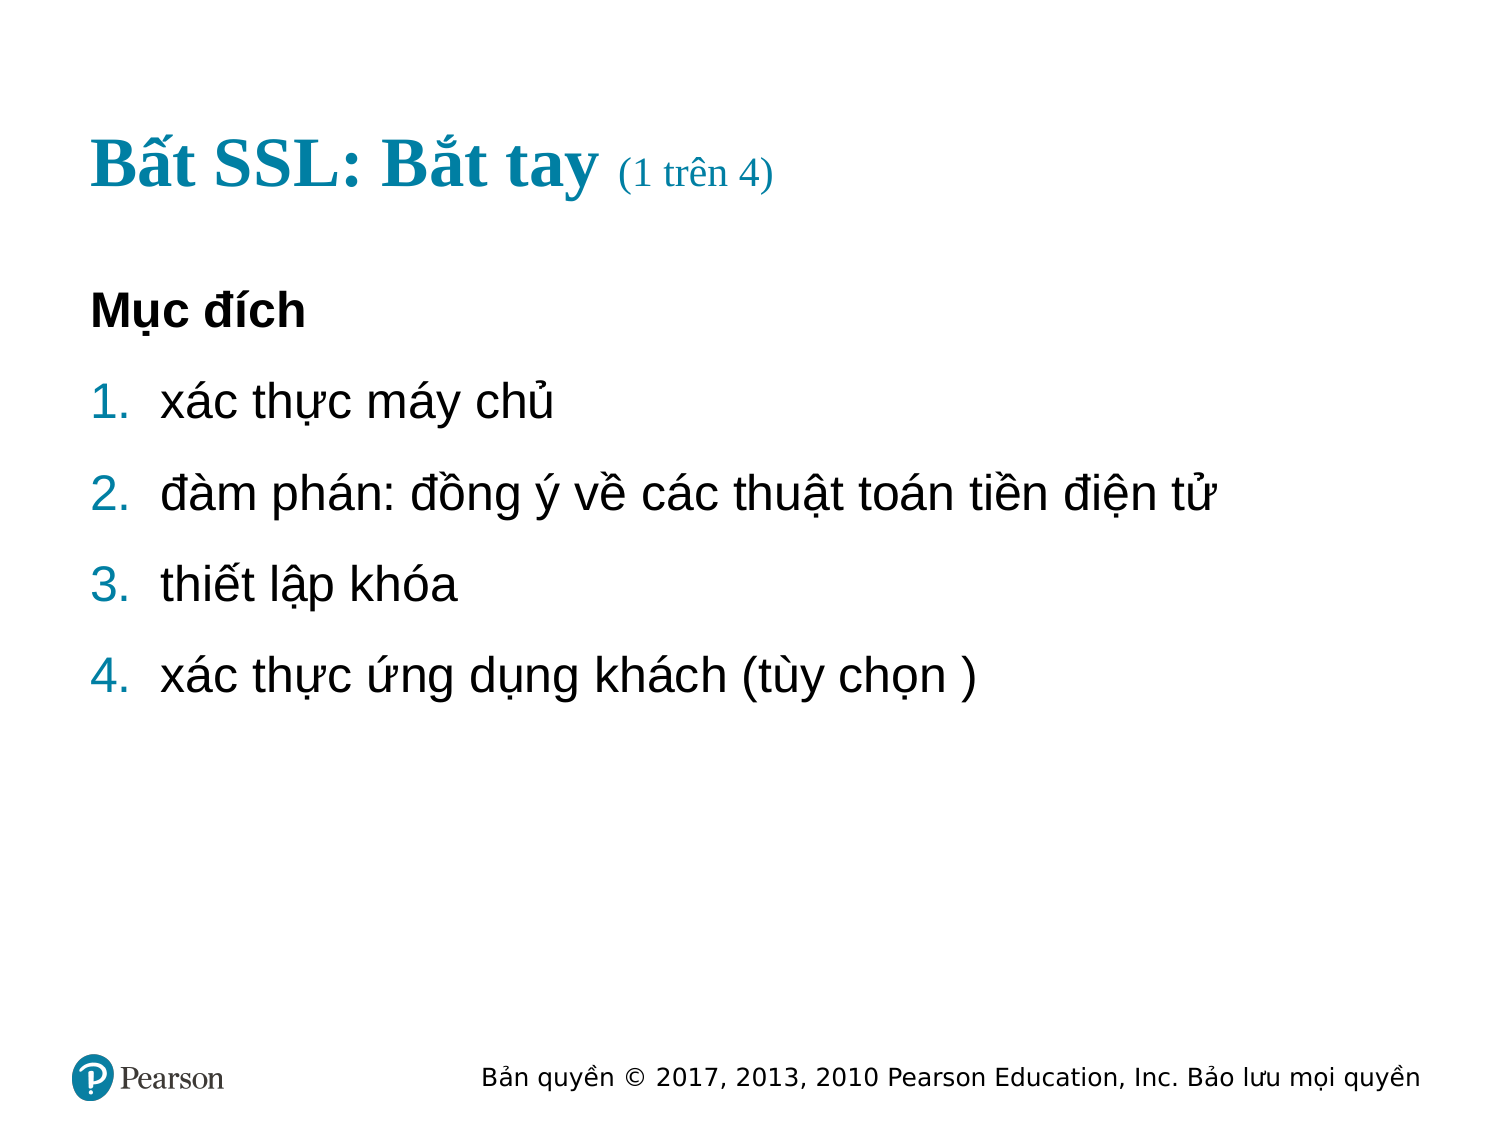

# Bất S S L: Bắt tay (1 trên 4)
Mục đích
xác thực máy chủ
đàm phán: đồng ý về các thuật toán tiền điện tử
thiết lập khóa
xác thực ứng dụng khách (tùy chọn )